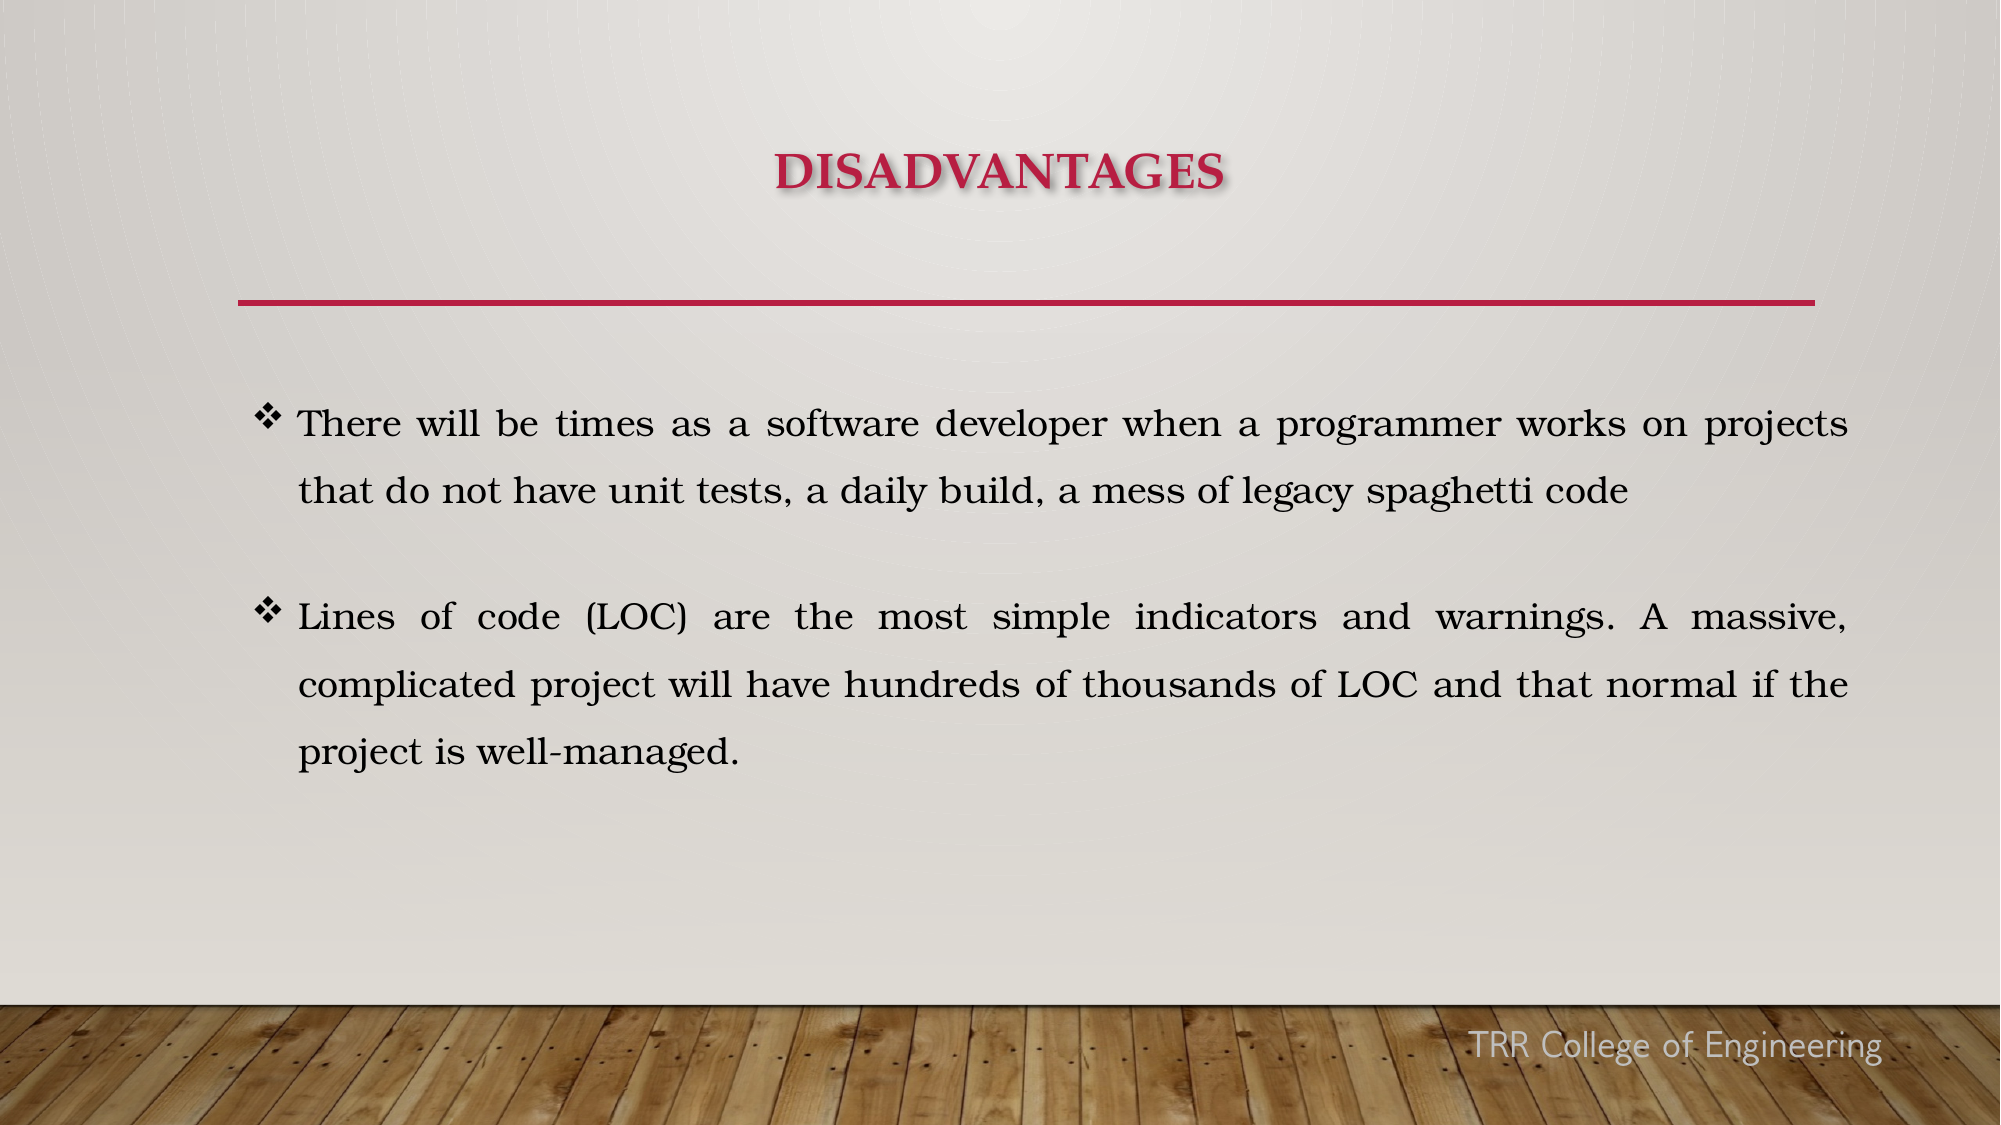

DISADVANTAGES
There will be times as a software developer when a programmer works on projects that do not have unit tests, a daily build, a mess of legacy spaghetti code
Lines of code (LOC) are the most simple indicators and warnings. A massive, complicated project will have hundreds of thousands of LOC and that normal if the project is well-managed.
TRR College of Engineering